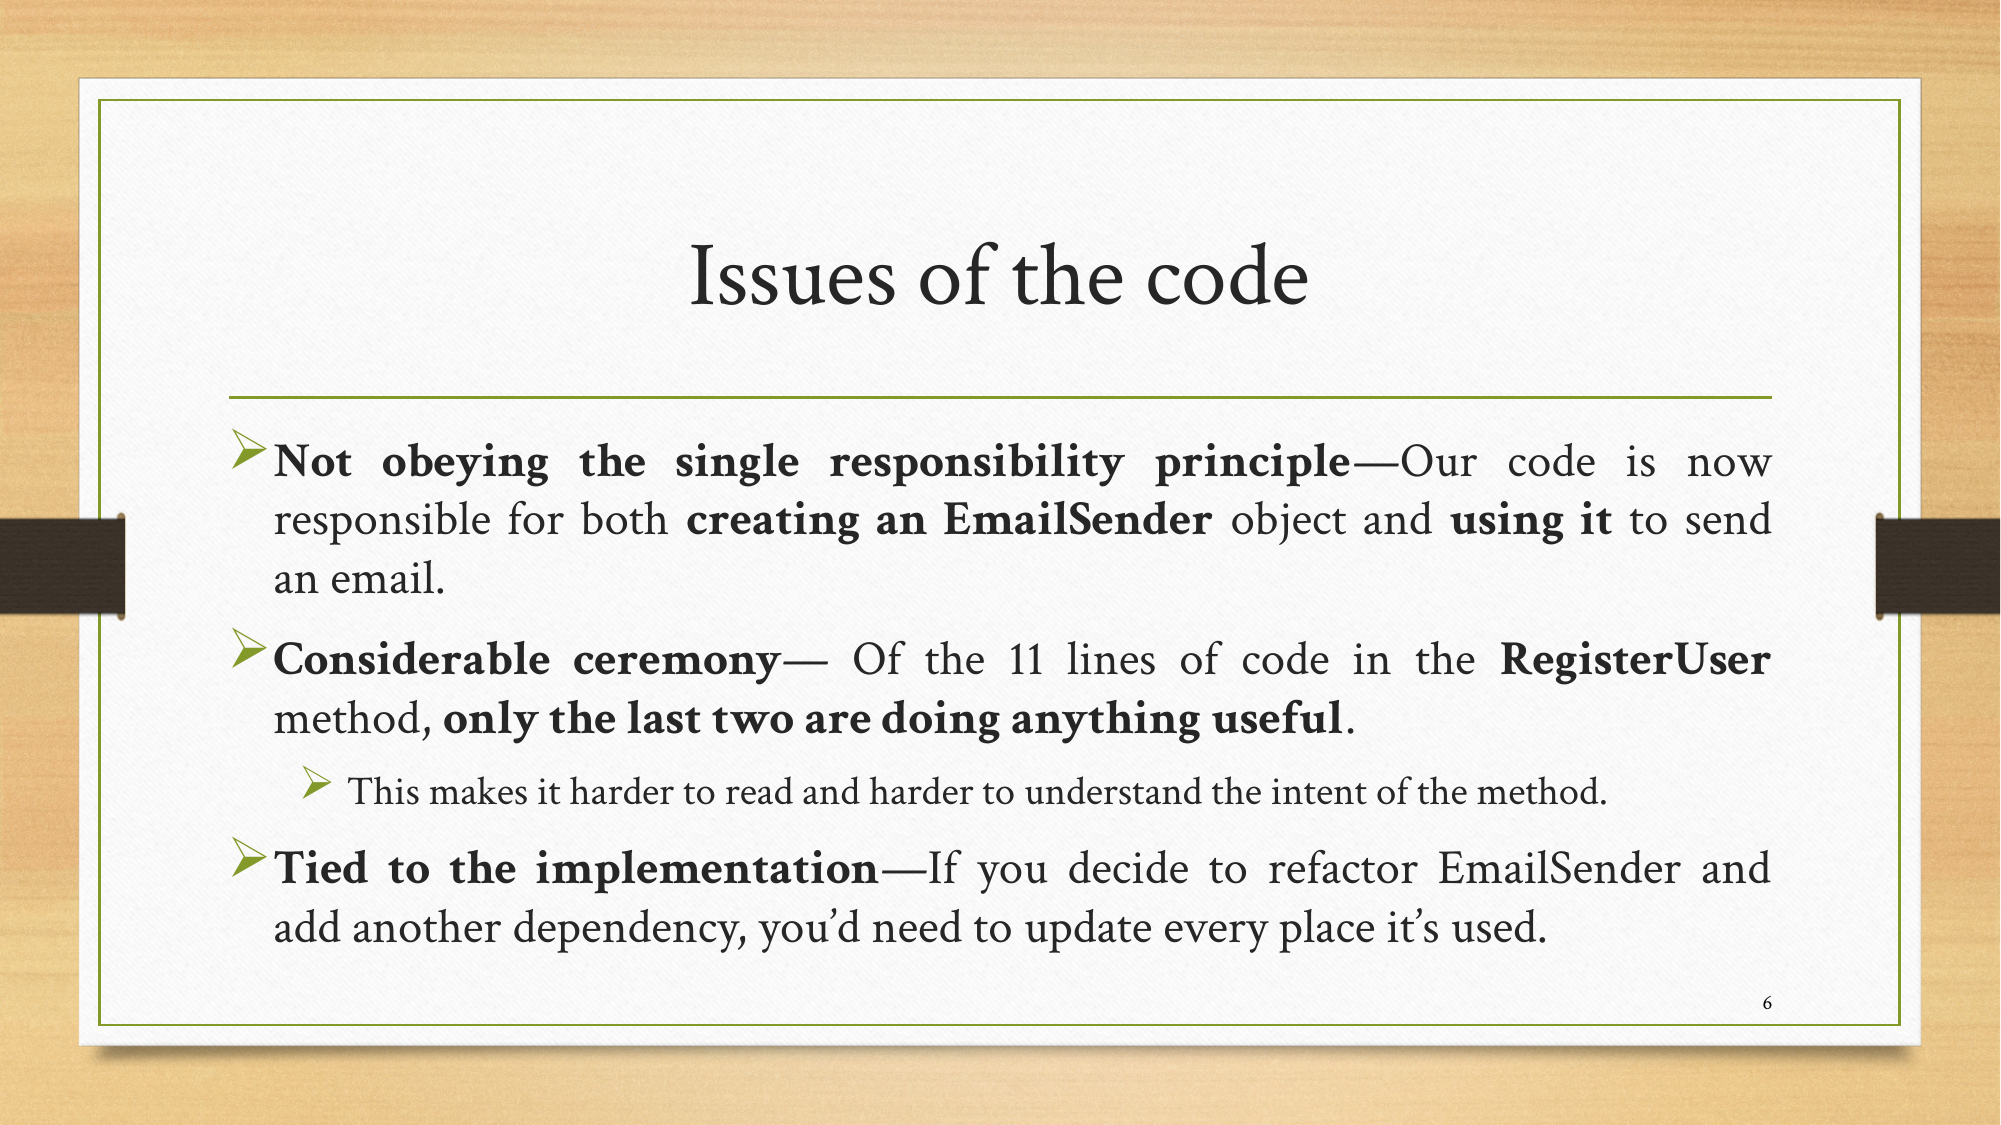

# Issues of the code
Not obeying the single responsibility principle—Our code is now responsible for both creating an EmailSender object and using it to send an email.
Considerable ceremony— Of the 11 lines of code in the RegisterUser method, only the last two are doing anything useful.
This makes it harder to read and harder to understand the intent of the method.
Tied to the implementation—If you decide to refactor EmailSender and add another dependency, you’d need to update every place it’s used.
6